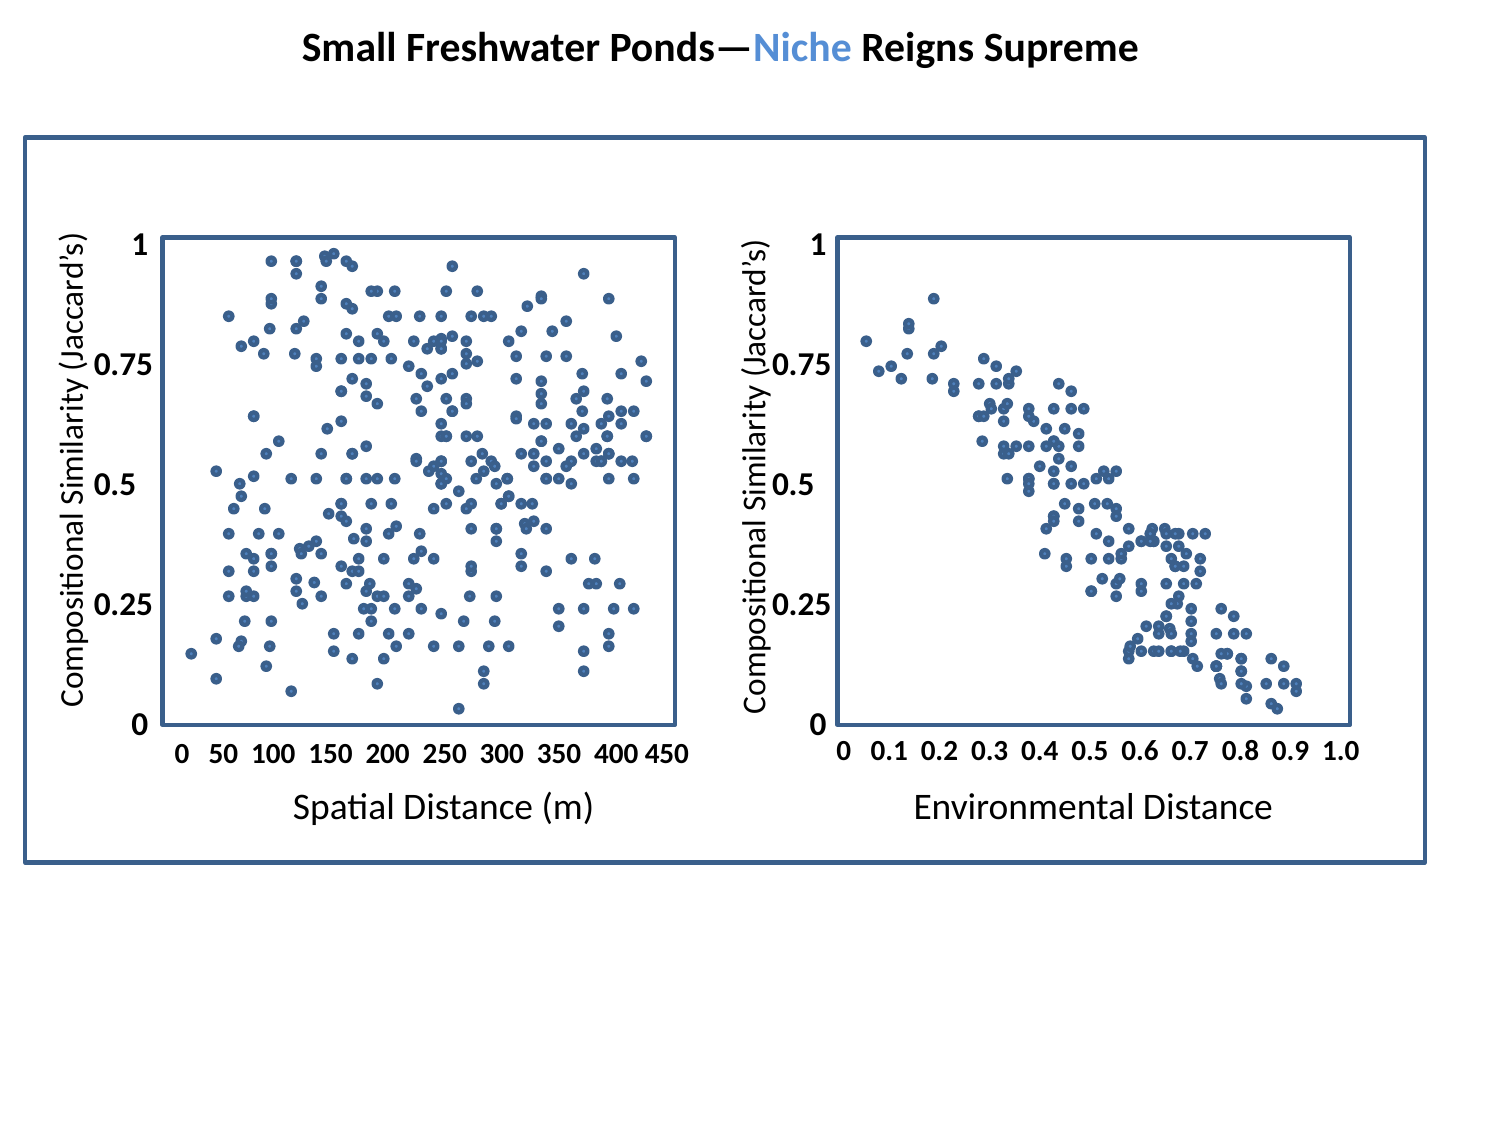

Small Freshwater Ponds—Niche Reigns Supreme

     1

0.75

0.5

0.25

     0
     1

0.75

0.5

0.25

     0

Compositional Similarity (Jaccard’s)

Compositional Similarity (Jaccard’s)

0   0.1  0.2  0.3  0.4  0.5  0.6  0.7  0.8  0.9  1.0
0   50  100  150  200  250  300  350  400 450
Spatial Distance (m)
Environmental Distance